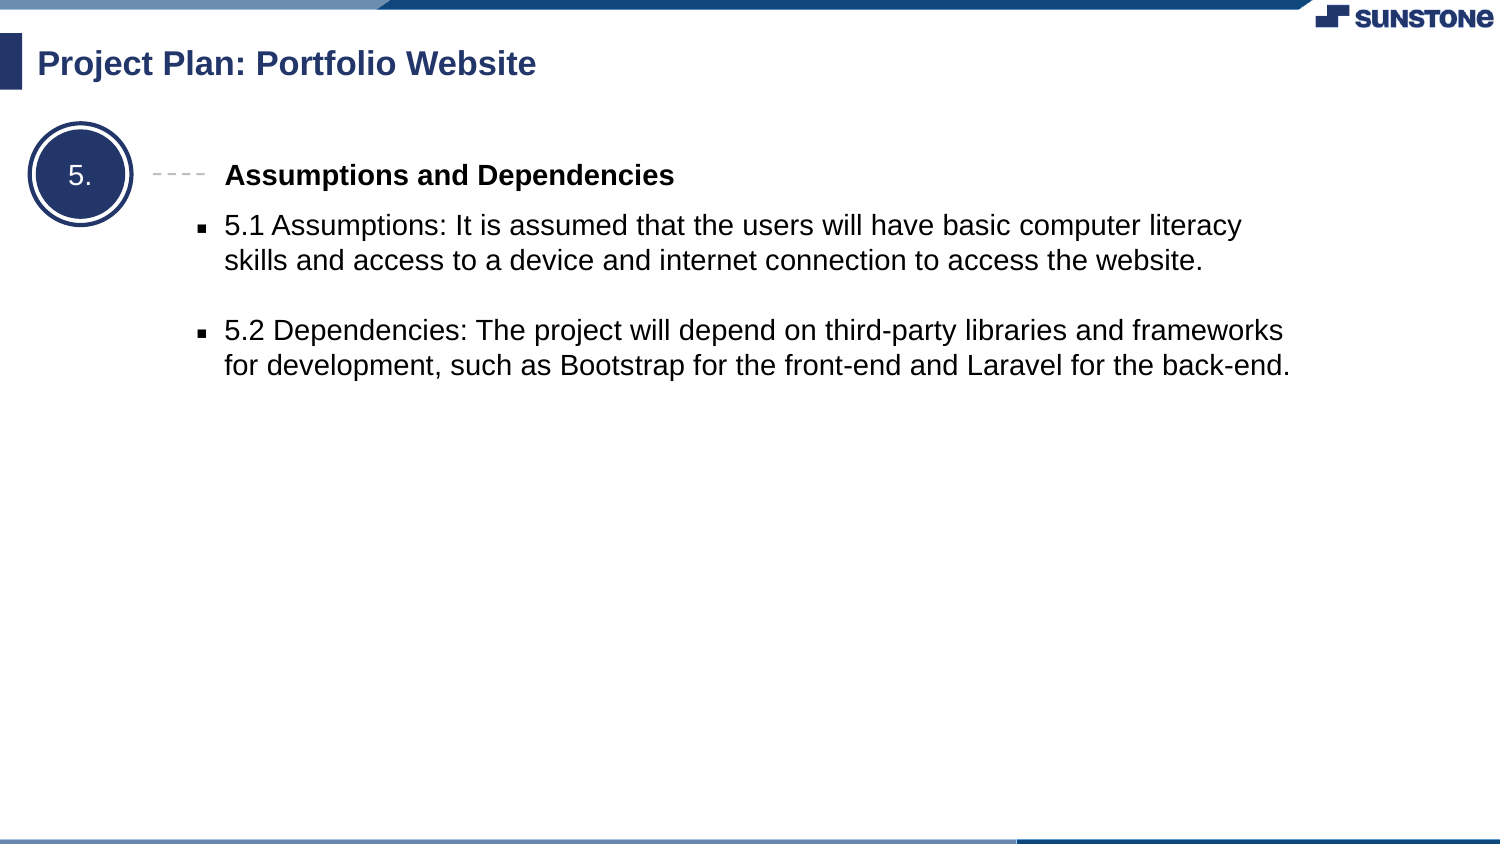

# Project Plan: Portfolio Website

5.
Assumptions and Dependencies
5.1 Assumptions: It is assumed that the users will have basic computer literacy skills and access to a device and internet connection to access the website.

5.2 Dependencies: The project will depend on third-party libraries and frameworks for development, such as Bootstrap for the front-end and Laravel for the back-end.